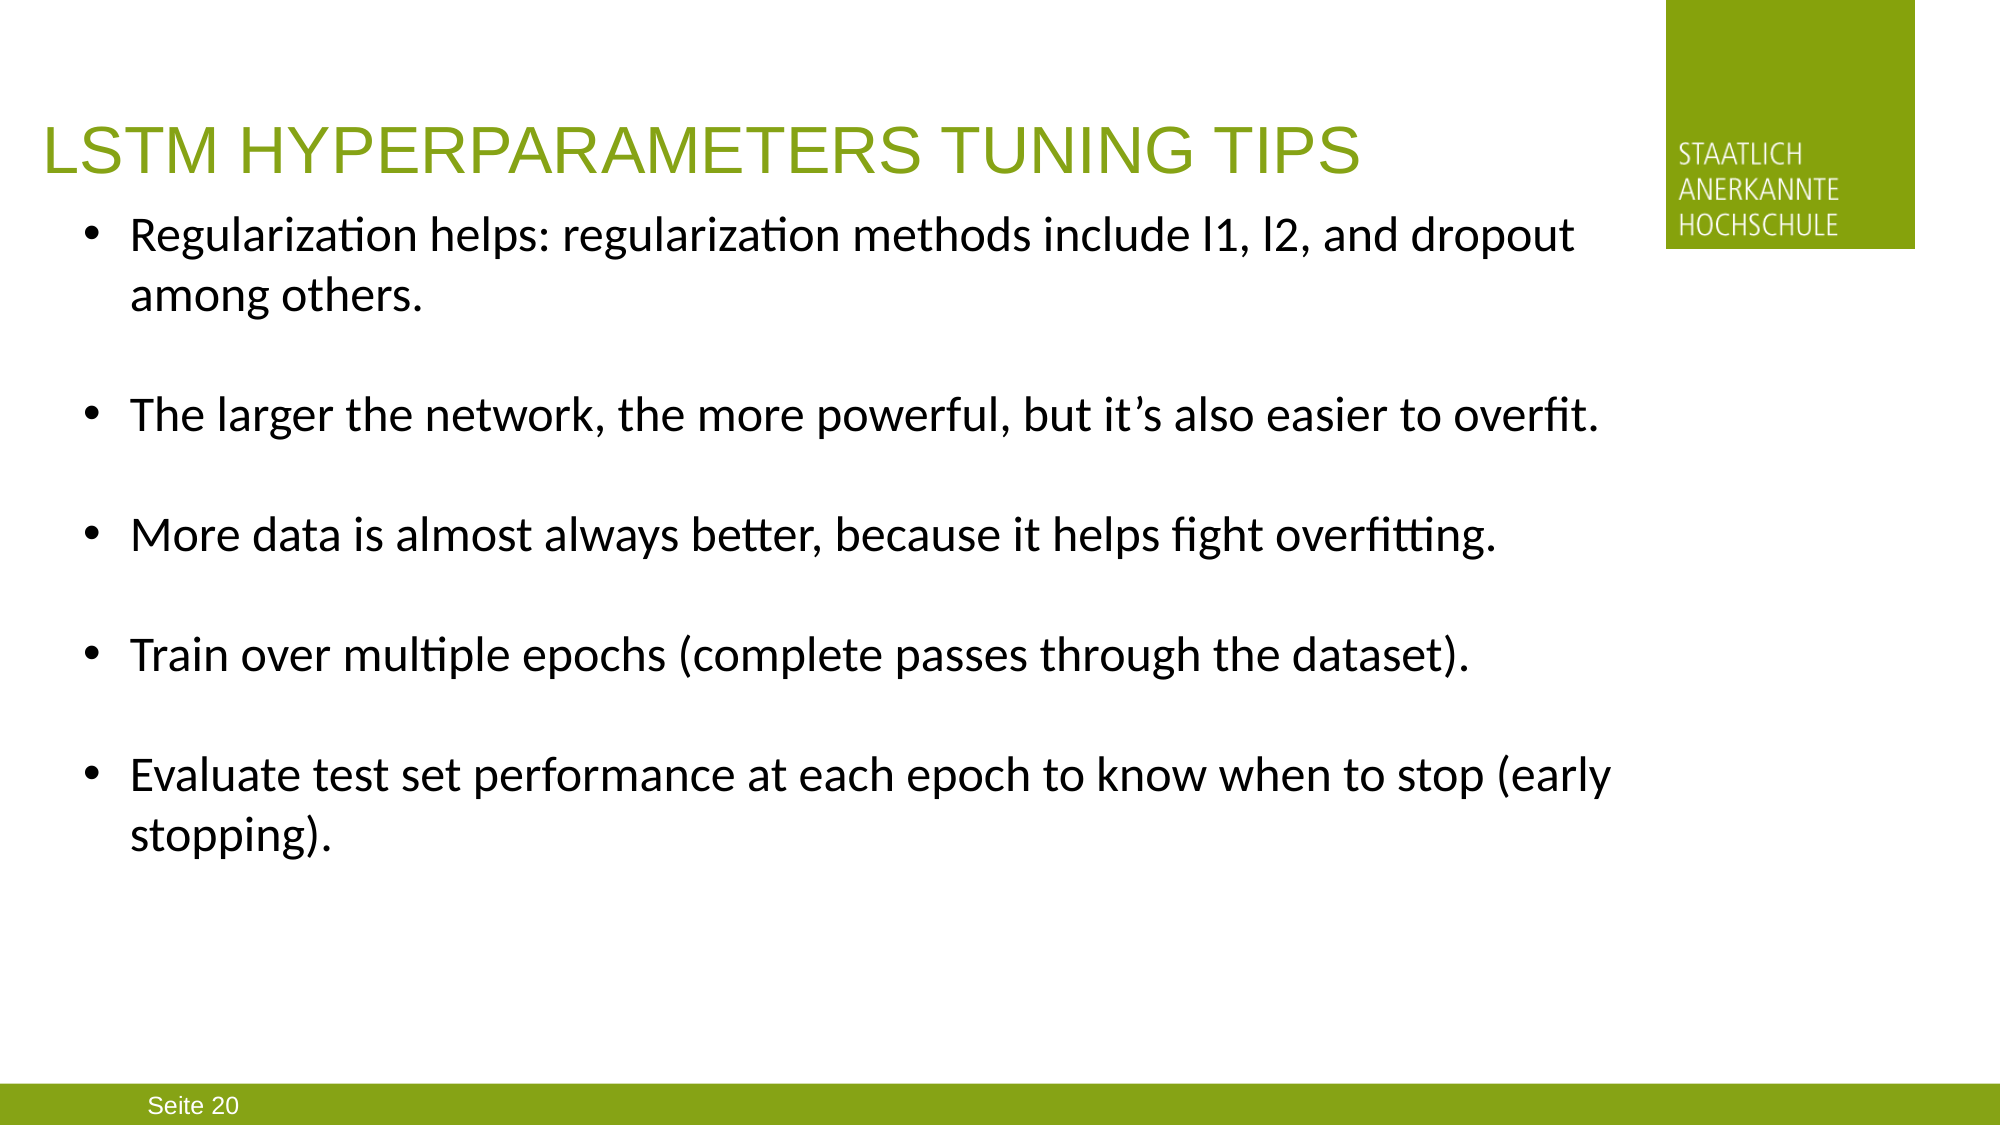

# LSTM Hyperparameters tuning tips
Regularization helps: regularization methods include l1, l2, and dropout among others.

The larger the network, the more powerful, but it’s also easier to overfit.

More data is almost always better, because it helps fight overfitting.

Train over multiple epochs (complete passes through the dataset).

Evaluate test set performance at each epoch to know when to stop (early stopping).

Seite 20